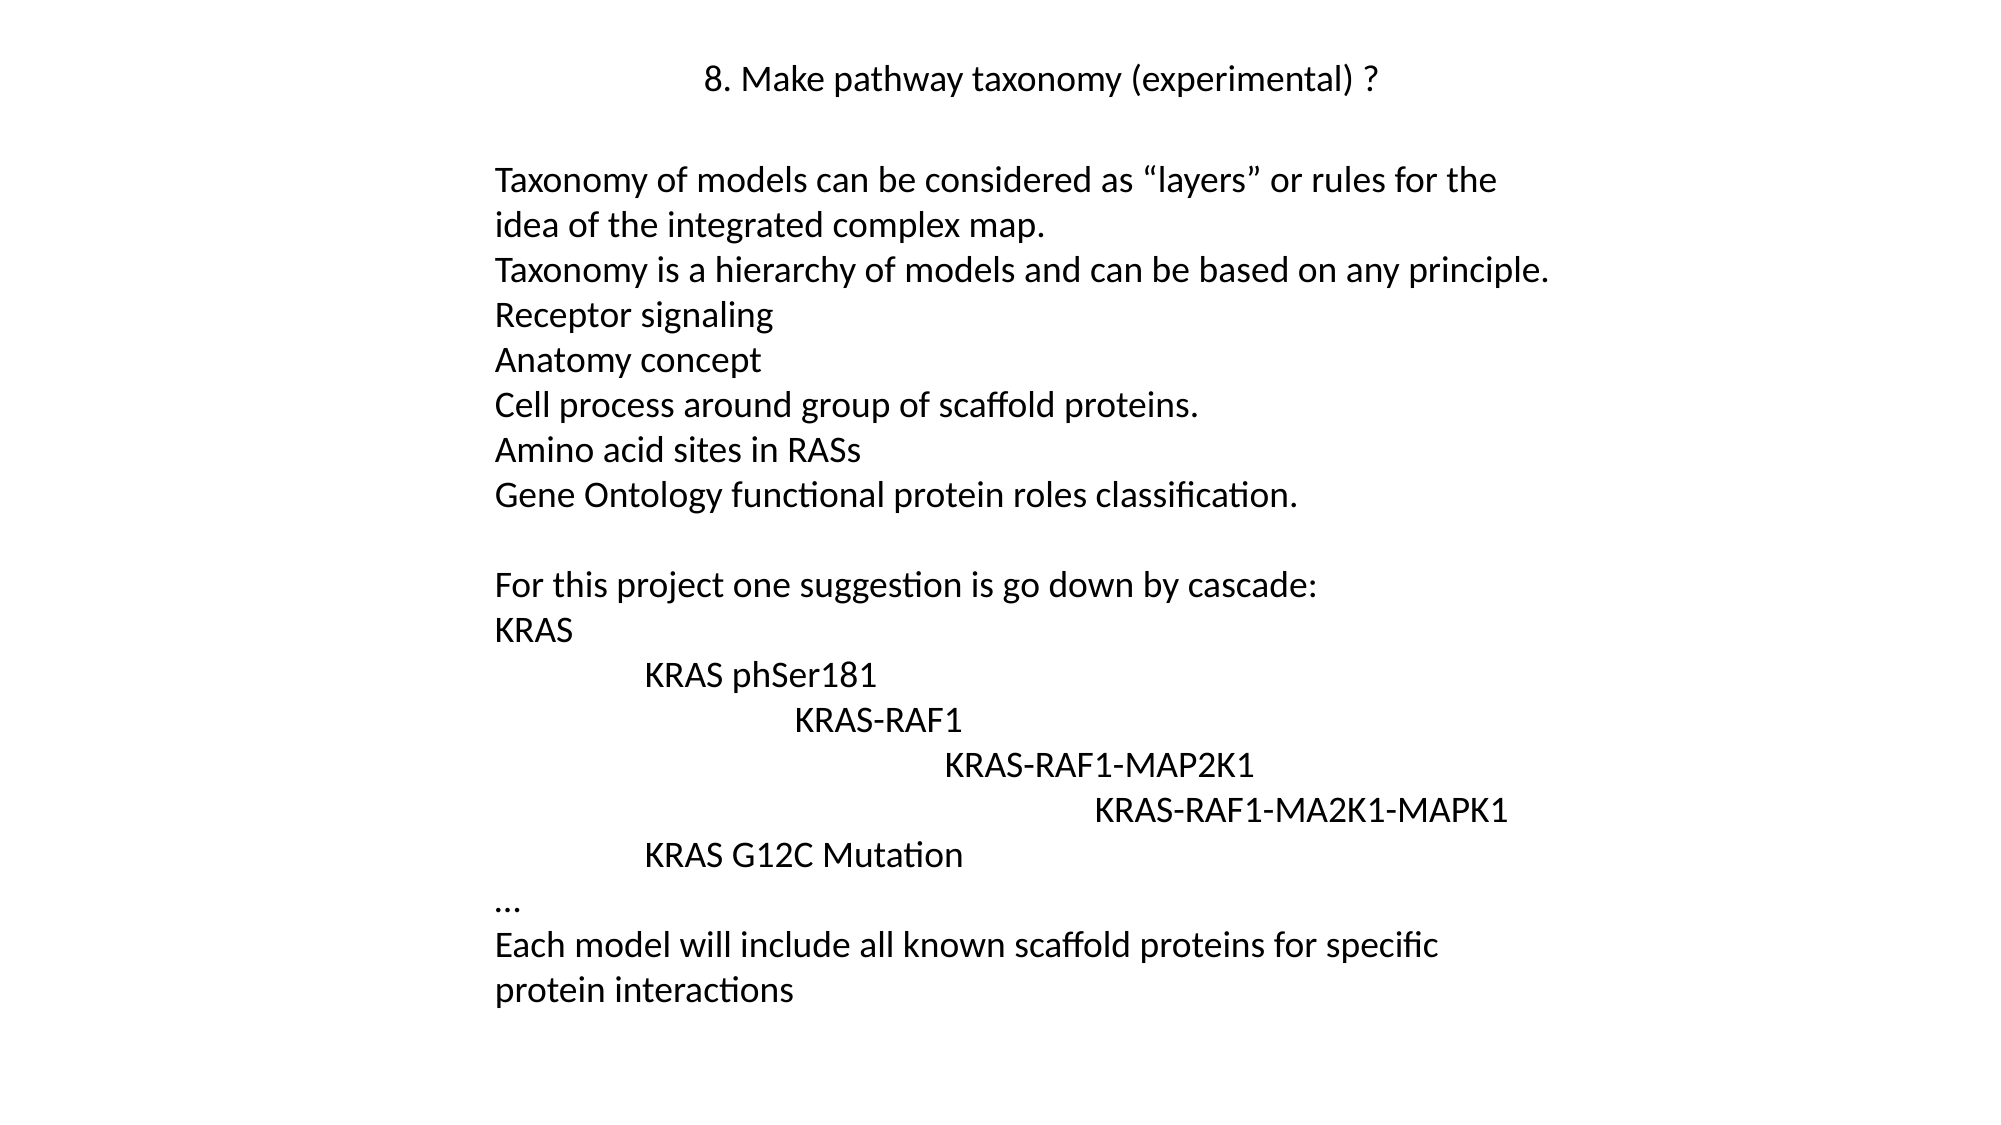

8. Make pathway taxonomy (experimental) ?

Taxonomy of models can be considered as “layers” or rules for the idea of the integrated complex map.
Taxonomy is a hierarchy of models and can be based on any principle.
Receptor signaling
Anatomy concept
Cell process around group of scaffold proteins.
Amino acid sites in RASs
Gene Ontology functional protein roles classification.

For this project one suggestion is go down by cascade:
KRAS
	KRAS phSer181
		KRAS-RAF1
			KRAS-RAF1-MAP2K1
				KRAS-RAF1-MA2K1-MAPK1
	KRAS G12C Mutation
…
Each model will include all known scaffold proteins for specific protein interactions